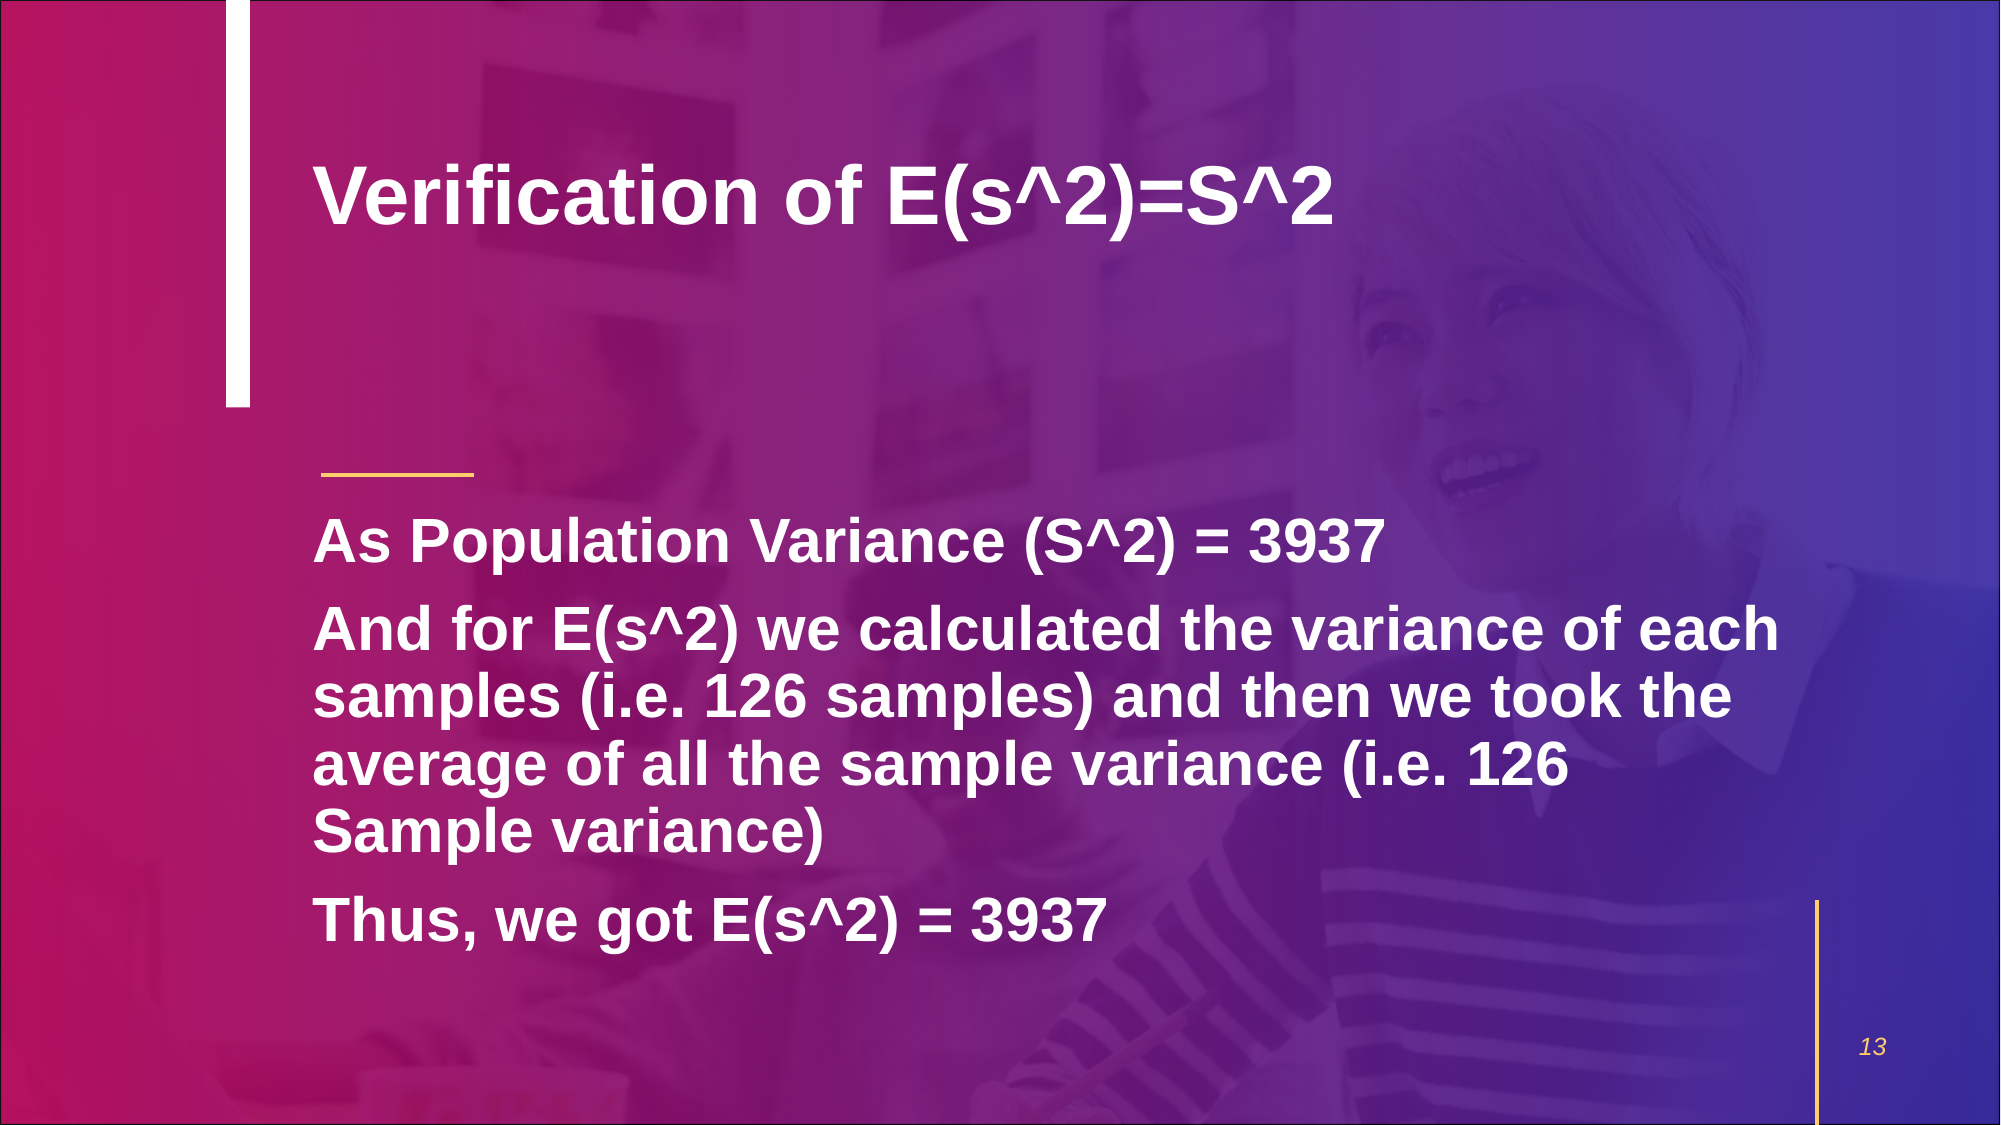

# Verification of E(s^2)=S^2
As Population Variance (S^2) = 3937
And for E(s^2) we calculated the variance of each samples (i.e. 126 samples) and then we took the average of all the sample variance (i.e. 126 Sample variance)
Thus, we got E(s^2) = 3937
13